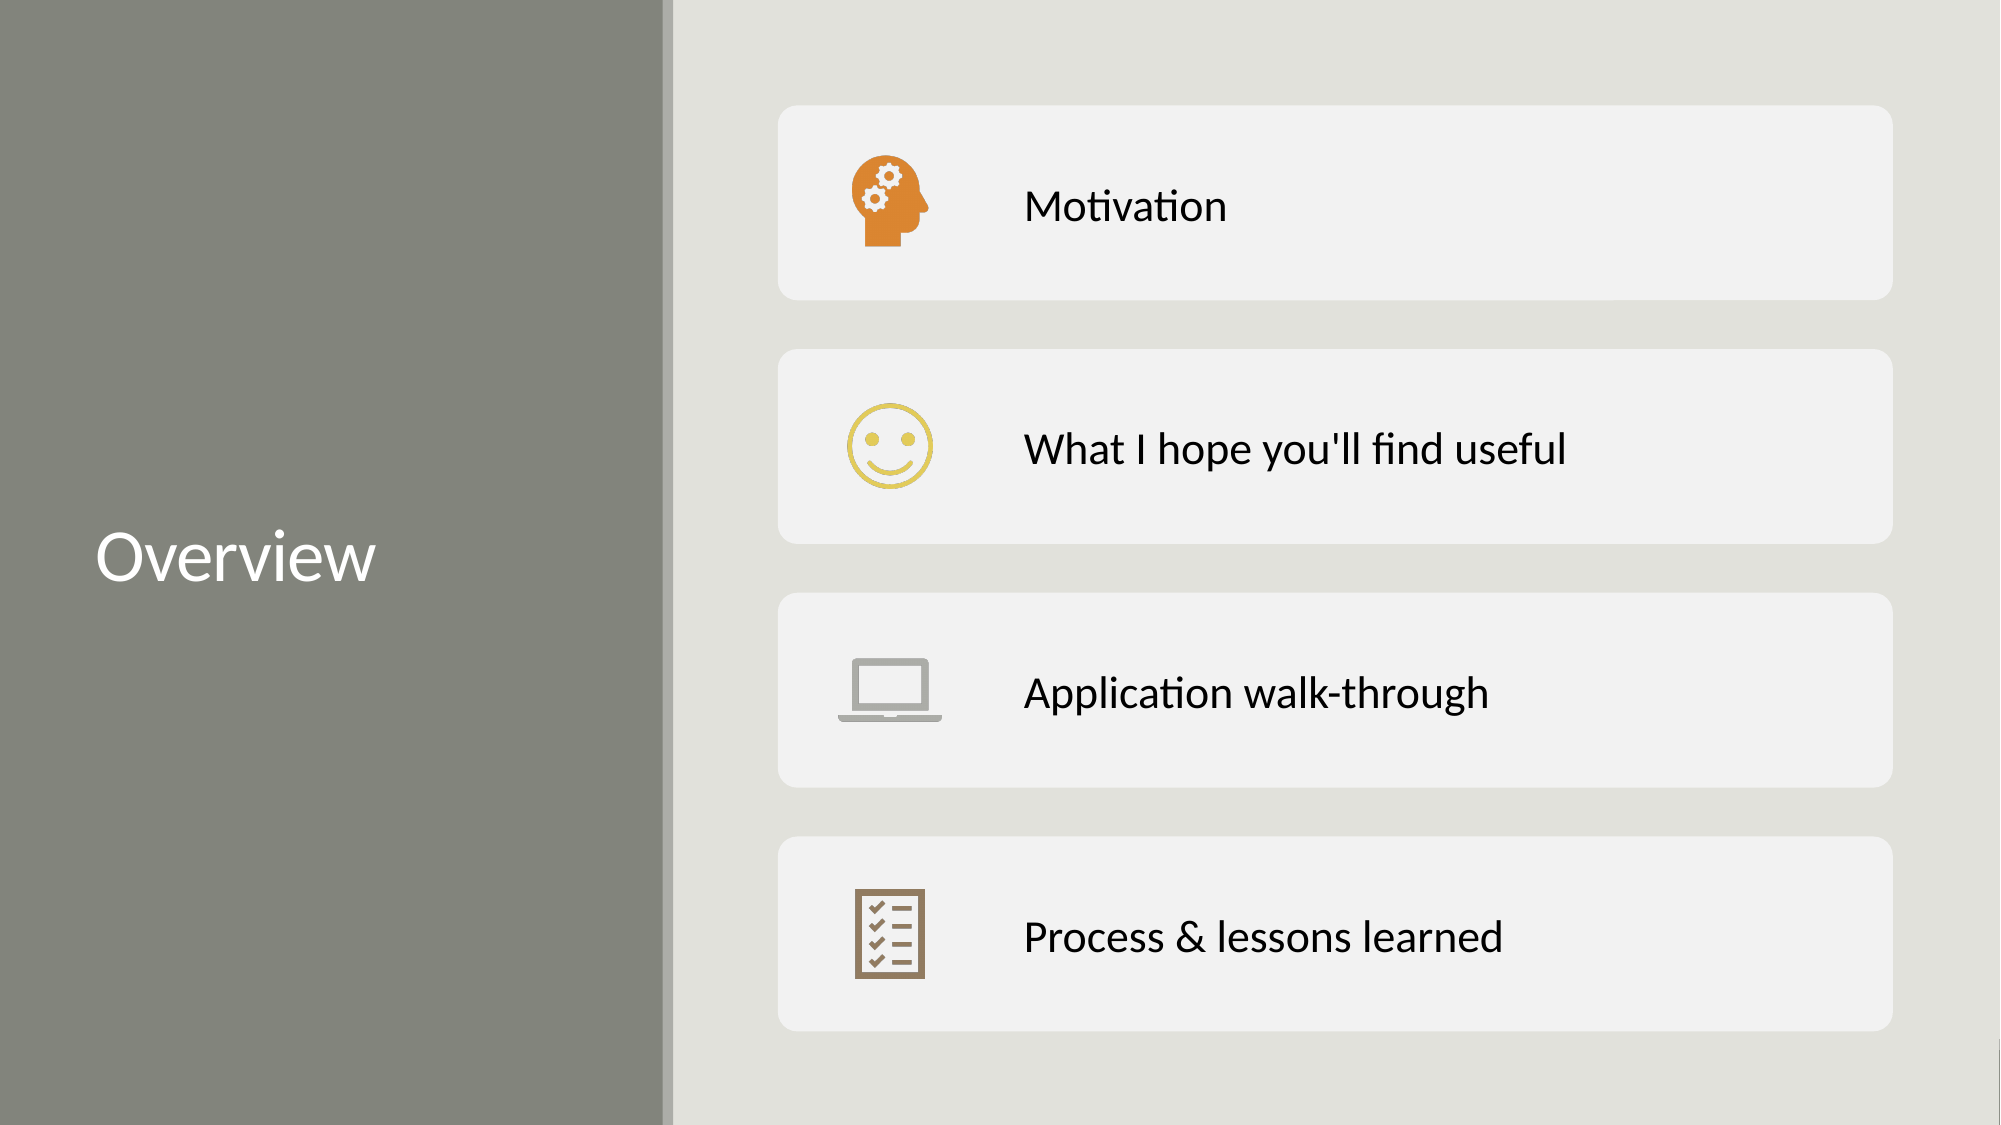

# Overview
Motivation
What I hope you'll find useful
Application walk-through
Process & lessons learned